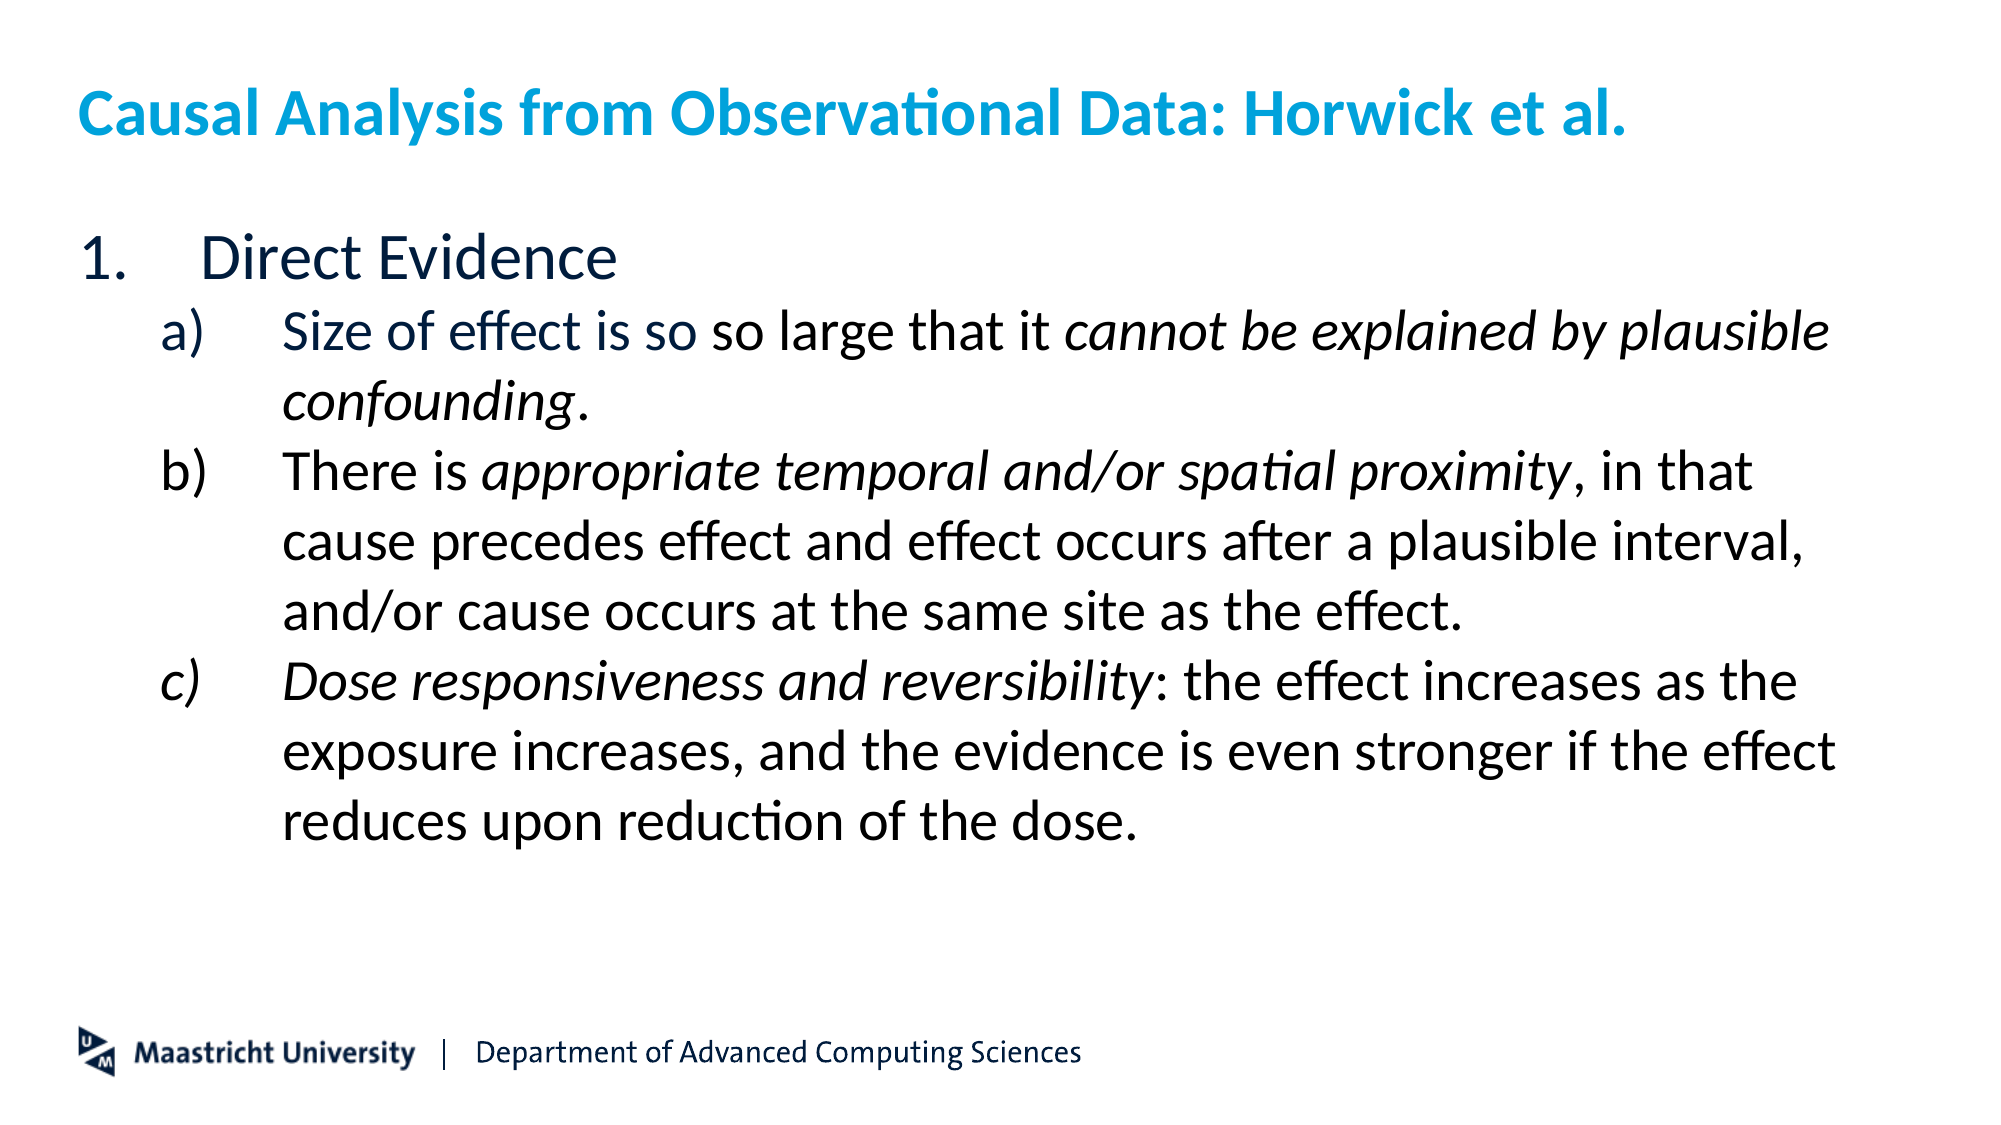

# Causal Analysis from Observational Data: Horwick et al.
Direct Evidence
Size of effect is so so large that it cannot be explained by plausible confounding.
There is appropriate temporal and/or spatial proximity, in that cause precedes effect and effect occurs after a plausible interval, and/or cause occurs at the same site as the effect.
Dose responsiveness and reversibility: the effect increases as the exposure increases, and the evidence is even stronger if the effect reduces upon reduction of the dose.